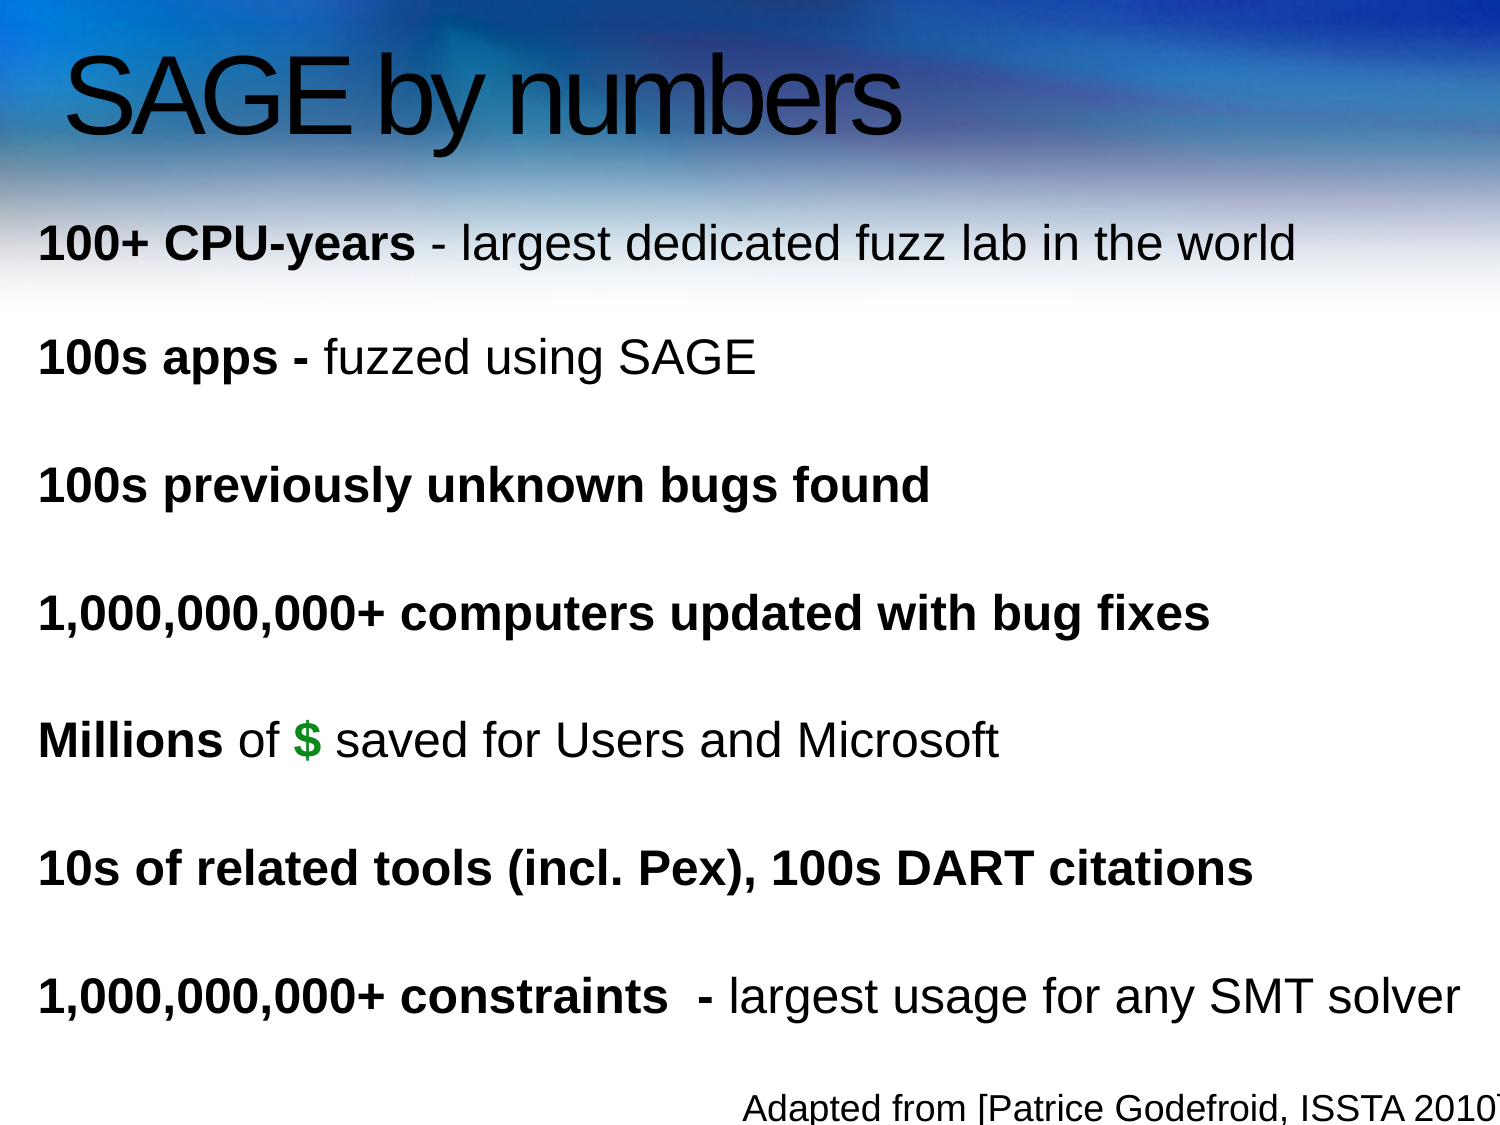

# SAGE by numbers
100+ CPU-years - largest dedicated fuzz lab in the world
100s apps - fuzzed using SAGE

100s previously unknown bugs found

1,000,000,000+ computers updated with bug fixes

Millions of $ saved for Users and Microsoft

10s of related tools (incl. Pex), 100s DART citations

1,000,000,000+ constraints  - largest usage for any SMT solver
Adapted from [Patrice Godefroid, ISSTA 2010]